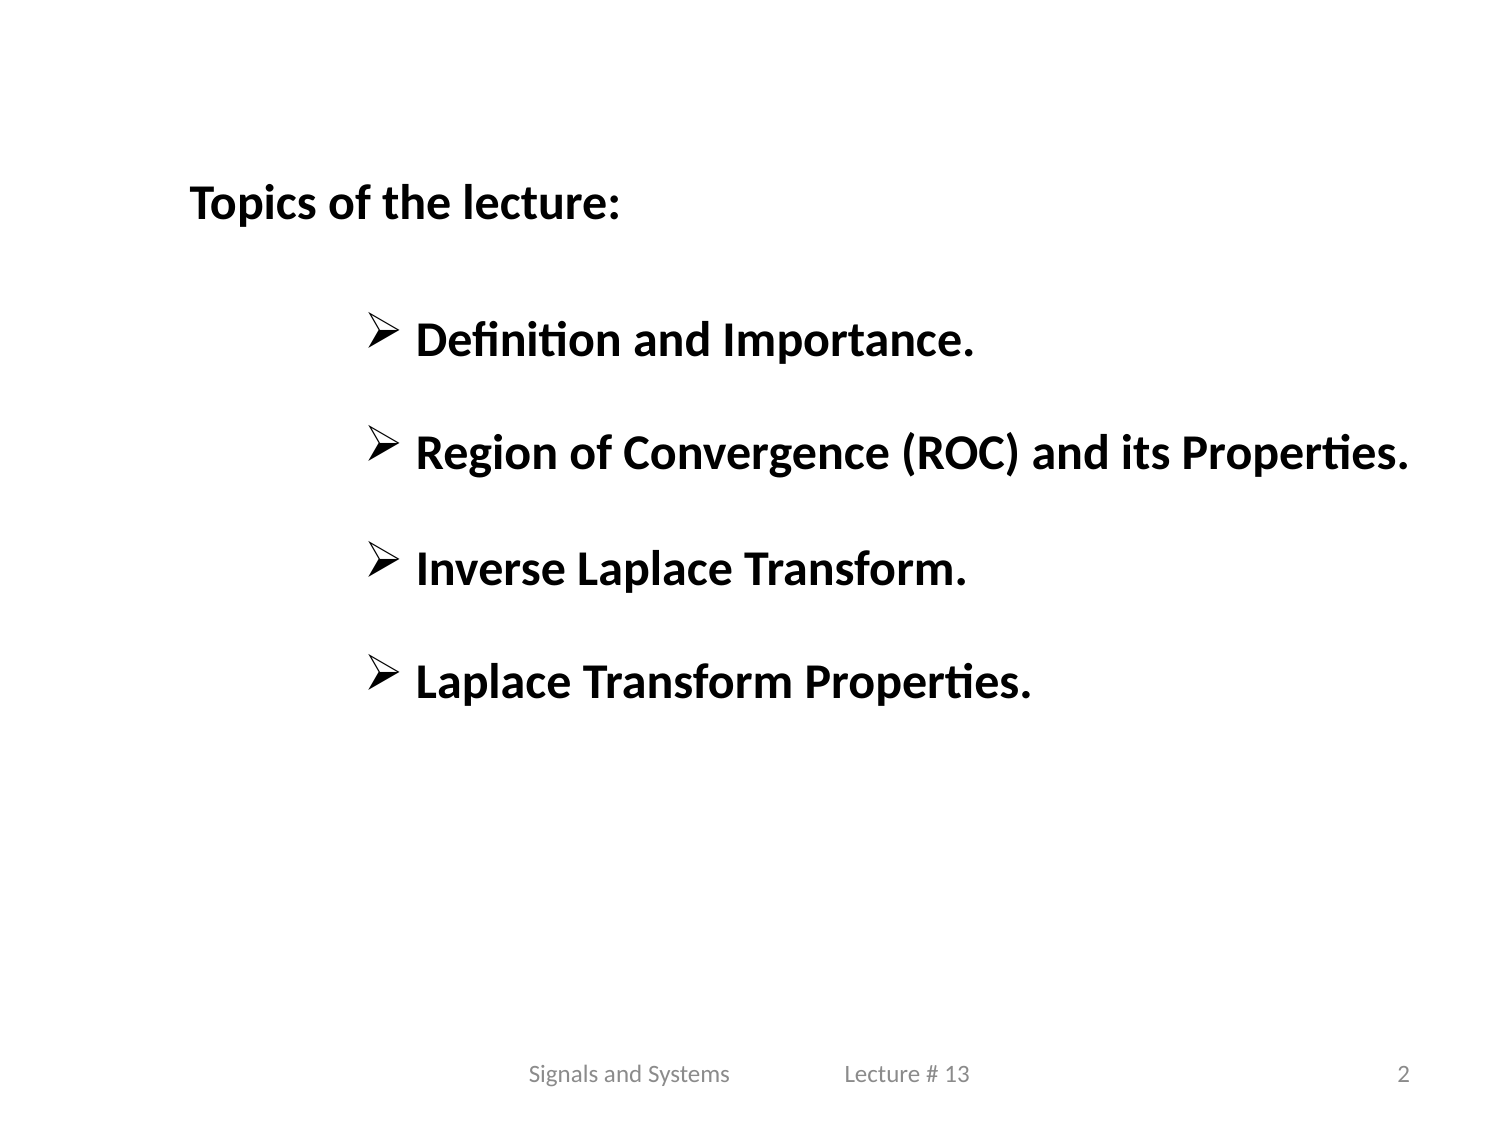

Topics of the lecture:
 Definition and Importance.
 Region of Convergence (ROC) and its Properties.
 Inverse Laplace Transform.
 Laplace Transform Properties.

Signals and Systems                    Lecture # 13
2